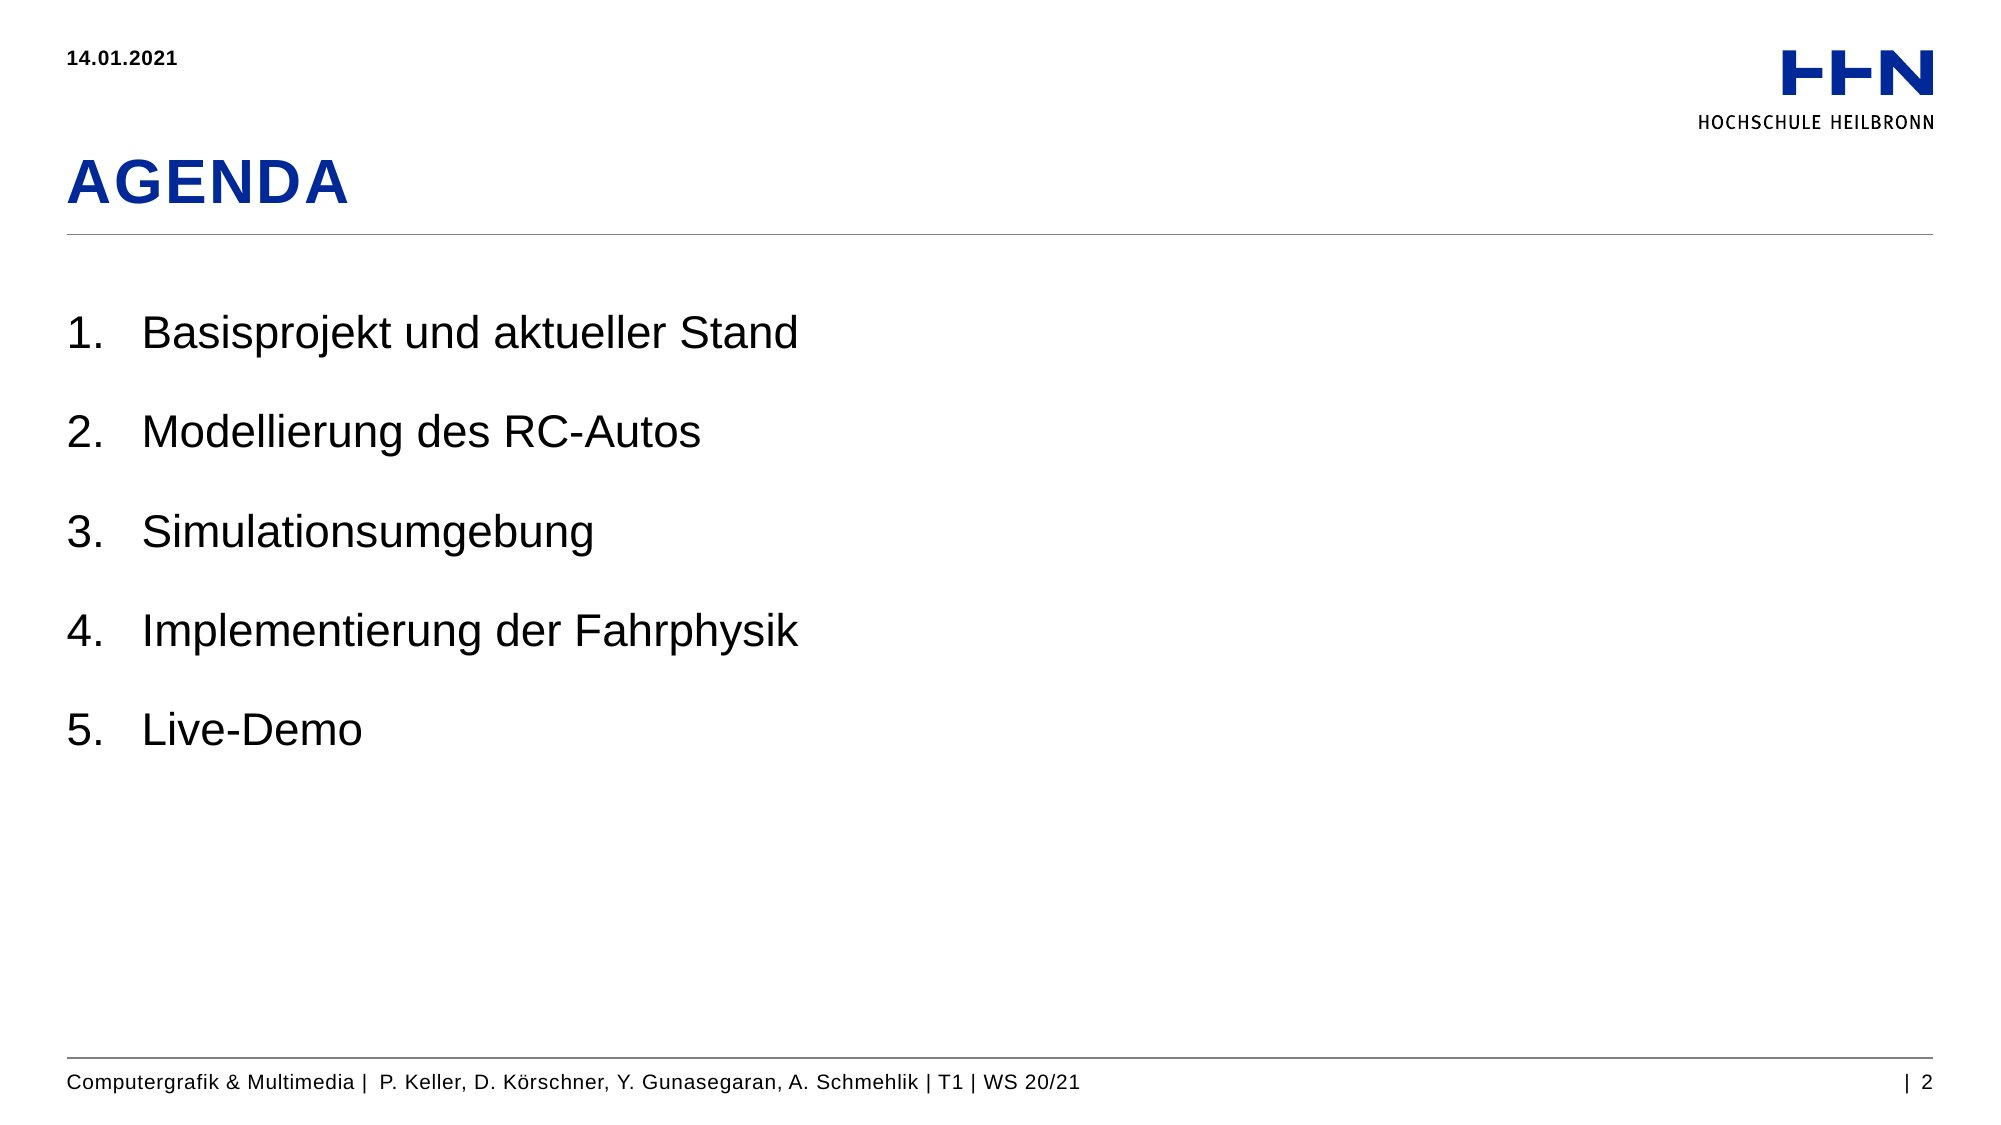

14.01.2021
# Agenda
Basisprojekt und aktueller Stand
Modellierung des RC-Autos
Simulationsumgebung
Implementierung der Fahrphysik
Live-Demo
Computergrafik & Multimedia | P. Keller, D. Körschner, Y. Gunasegaran, A. Schmehlik | T1 | WS 20/21
|  2